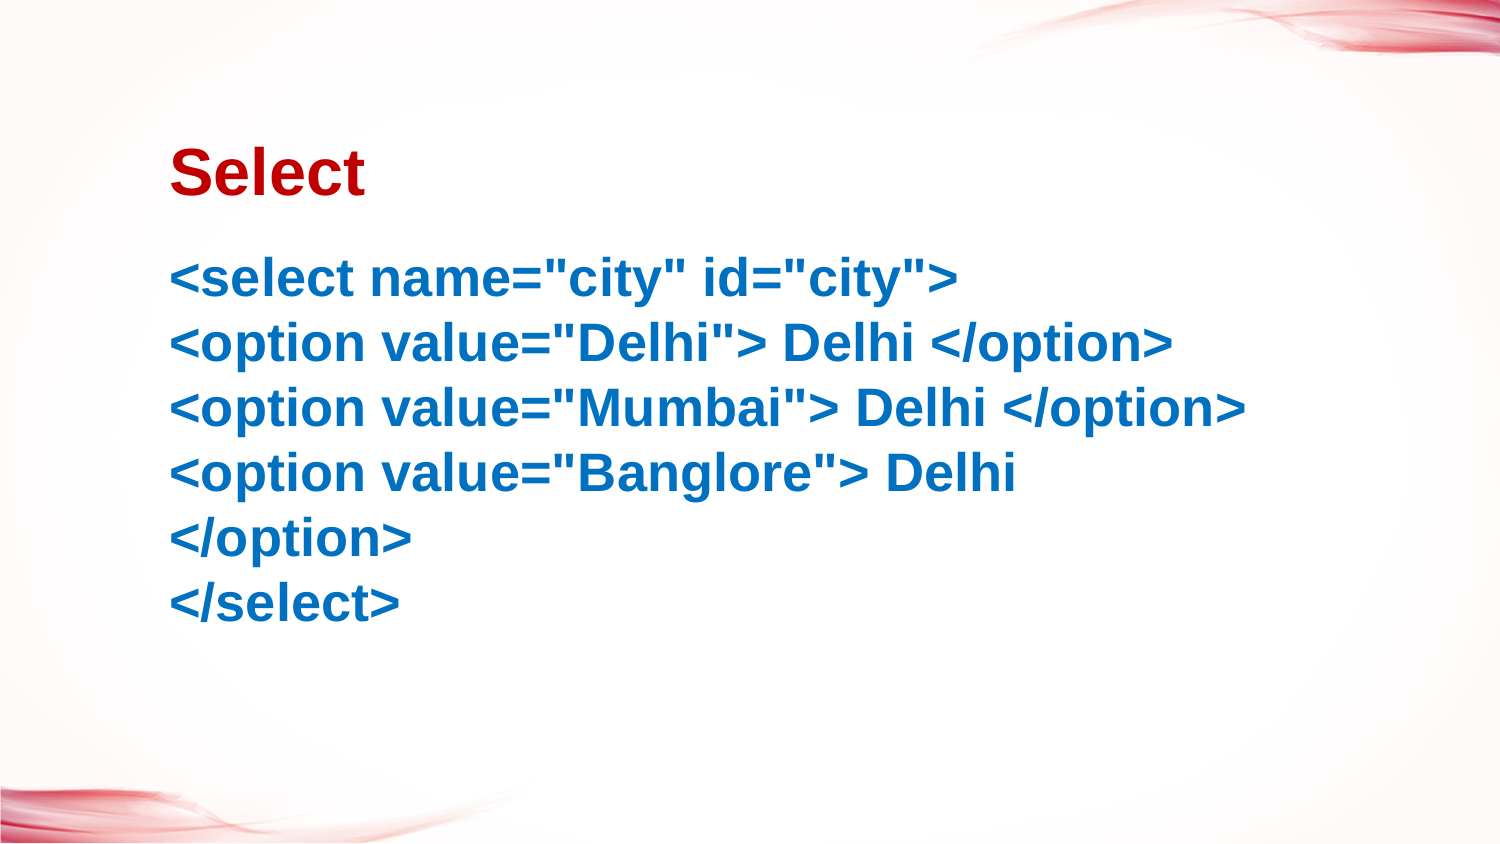

Select
<select name="city" id="city">
<option value="Delhi"> Delhi </option>
<option value="Mumbai"> Delhi </option>
<option value="Banglore"> Delhi </option>
</select>